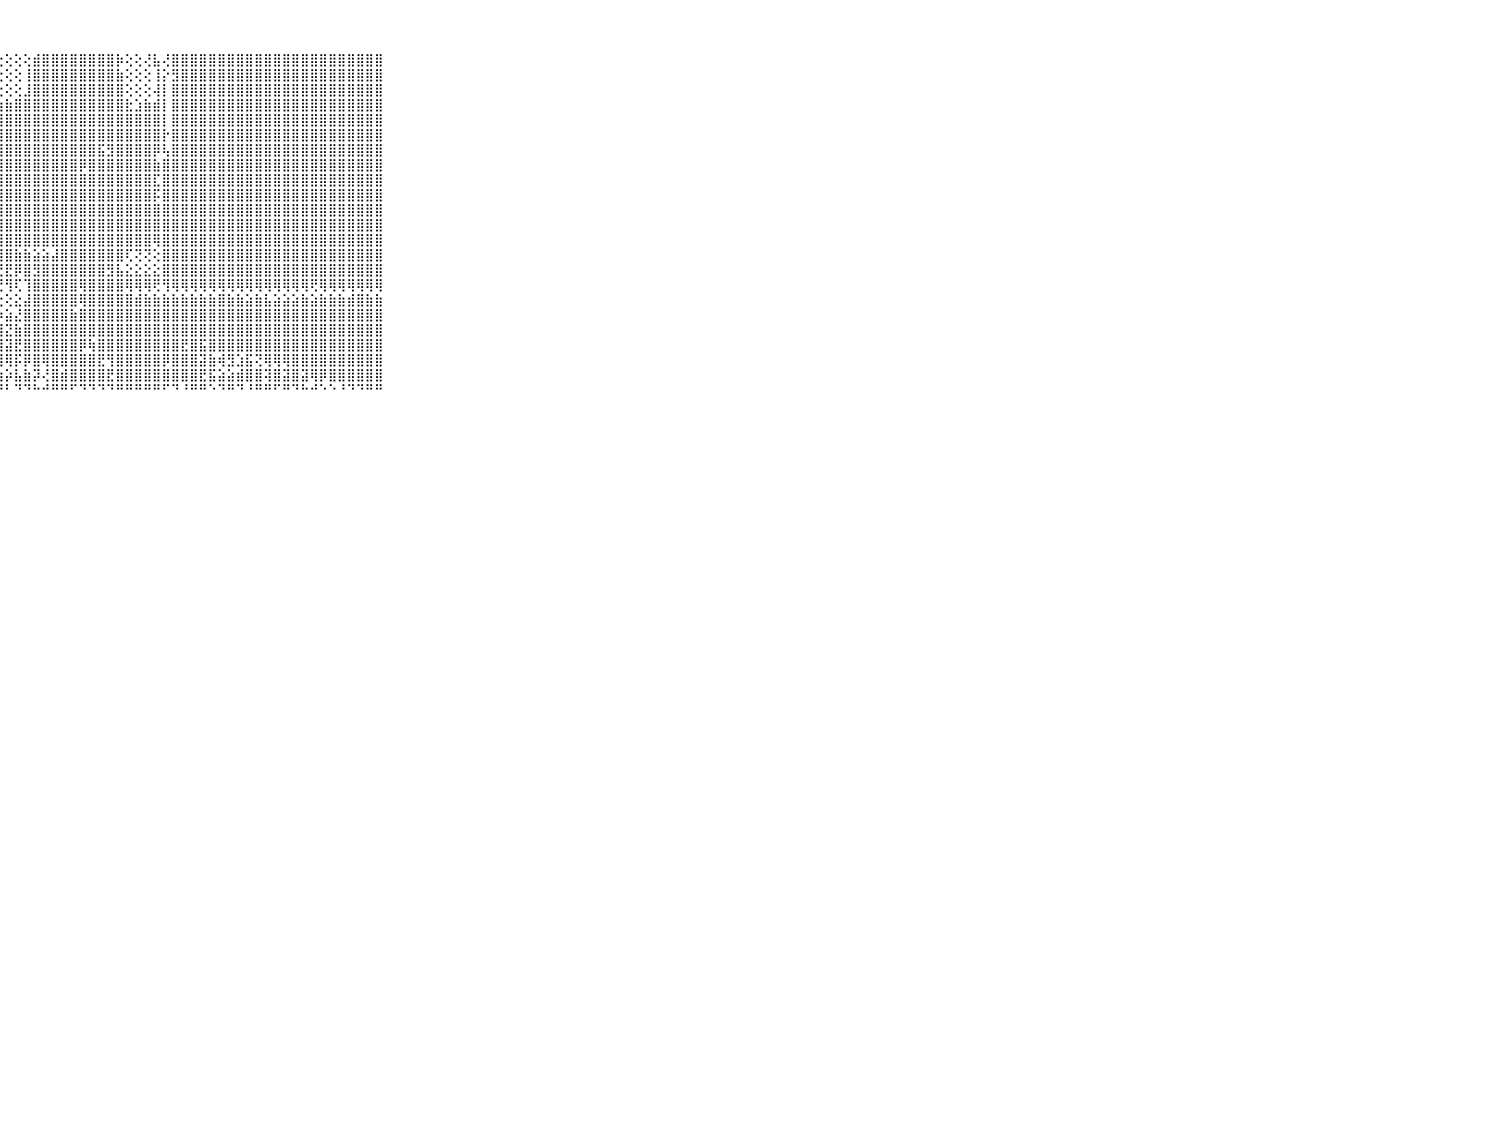

⠀⠀⠀⠀⠀⠀⠀⠀⠀⠀⠀⢸⣿⣿⣿⣿⣿⣿⣿⣿⣿⣿⡏⢕⢕⢕⢕⢕⢕⢕⢕⣾⣿⣿⣿⣿⣿⣿⣿⣿⡷⢕⢕⢜⣧⢜⣿⣿⣿⣿⣿⣿⣿⣿⣿⣿⣿⣿⣿⣿⣿⣿⣿⣿⣿⣿⣿⣿⣿⠀⠀⠀⠀⠀⠀⠀⠀⠀⠀⠀⠀
⠀⠀⠀⠀⠀⠀⠀⠀⠀⠀⠀⢸⣿⣿⣿⣿⣿⣿⣿⣿⣿⣿⡕⢕⢕⢕⢕⢕⢕⢕⢸⣿⣿⣿⣿⣿⣿⣿⣿⣿⣷⢕⢕⢕⢸⡕⣻⣿⣿⣿⣿⣿⣿⣿⣿⣿⣿⣿⣿⣿⣿⣿⣿⣿⣿⣿⣿⣿⣿⠀⠀⠀⠀⠀⠀⠀⠀⠀⠀⠀⠀
⠀⠀⠀⠀⠀⠀⠀⠀⠀⠀⠀⢸⣿⣿⣿⣿⣿⣿⣿⣿⣿⣿⣇⣕⣱⡱⡕⢕⢕⢕⣸⣿⣿⣿⣿⣿⣿⣿⣿⣿⣿⢕⢕⢕⢼⡇⣿⣿⣿⣿⣿⣿⣿⣿⣿⣿⣿⣿⣿⣿⣿⣿⣿⣿⣿⣿⣿⣿⣿⠀⠀⠀⠀⠀⠀⠀⠀⠀⠀⠀⠀
⠀⠀⠀⠀⠀⠀⠀⠀⠀⠀⠀⢸⣿⣿⣿⣿⣿⣿⣿⣿⣿⣿⣿⣿⣿⣿⣿⣷⣷⣿⣿⣿⣿⣿⣿⣿⣿⣿⣿⣿⣿⣗⣱⣷⣾⡇⣿⣿⣿⣿⣿⣿⣿⣿⣿⣿⣿⣿⣿⣿⣿⣿⣿⣿⣿⣿⣿⣿⣿⠀⠀⠀⠀⠀⠀⠀⠀⠀⠀⠀⠀
⠀⠀⠀⠀⠀⠀⠀⠀⠀⠀⠀⢸⣿⣿⣿⣿⣿⣿⣿⣿⣿⣿⣿⣿⣿⣿⣿⣿⣿⣿⣿⣿⣿⣿⣿⣿⣿⣿⣿⣿⣿⣿⣿⣿⣿⡇⣿⣿⣿⣿⣿⣿⣿⣿⣿⣿⣿⣿⣿⣿⣿⣿⣿⣿⣿⣿⣿⣿⣿⠀⠀⠀⠀⠀⠀⠀⠀⠀⠀⠀⠀
⠀⠀⠀⠀⠀⠀⠀⠀⠀⠀⠀⢸⣿⣿⣿⣿⣿⣿⣿⣿⣿⣿⣿⣿⣿⣿⣿⣿⣿⣿⣿⣿⣿⣿⣿⣿⣿⣿⣿⣿⣿⣿⣿⣿⣿⡗⣿⣿⣿⣿⣿⣿⣿⣿⣿⣿⣿⣿⣿⣿⣿⣿⣿⣿⣿⣿⣿⣿⣿⠀⠀⠀⠀⠀⠀⠀⠀⠀⠀⠀⠀
⠀⠀⠀⠀⠀⠀⠀⠀⠀⠀⠀⠸⣿⣻⣿⣟⣟⣿⣿⣿⣿⣿⣿⣿⣿⣿⣿⣿⣿⣿⣿⣿⣿⣿⣿⣿⣿⣿⣯⣻⣿⣿⣿⣿⡿⢧⣿⣿⣿⣿⣿⣿⣿⣿⣿⣿⣿⣿⣿⣿⣿⣿⣿⣿⣿⣿⣿⣿⣿⠀⠀⠀⠀⠀⠀⠀⠀⠀⠀⠀⠀
⠀⠀⠀⠀⠀⠀⠀⠀⠀⠀⠀⢸⣿⣿⣿⣿⣿⣿⣿⣿⣿⣿⣿⣿⣿⣿⣿⣿⣿⣿⣿⣿⣿⣿⣿⣿⡿⣿⣿⣿⣿⣿⣿⣿⣷⣿⣿⣿⣿⣿⣿⣿⣿⣿⣿⣿⣿⣿⣿⣿⣿⣿⣿⣿⣿⣿⣿⣿⣿⠀⠀⠀⠀⠀⠀⠀⠀⠀⠀⠀⠀
⠀⠀⠀⠀⠀⠀⠀⠀⠀⠀⠀⢸⣿⣿⣿⣿⣿⣿⣿⣿⣿⣿⣿⣿⣿⣿⣿⣿⣿⣿⣿⣿⣿⣿⣿⣿⣿⣿⣿⣿⣿⣿⣿⣿⣏⣿⣿⣿⣿⣿⣿⣿⣿⣿⣿⣿⣿⣿⣿⣿⣿⣿⣿⣿⣿⣿⣿⣿⣿⠀⠀⠀⠀⠀⠀⠀⠀⠀⠀⠀⠀
⠀⠀⠀⠀⠀⠀⠀⠀⠀⠀⠀⢸⣿⣿⣿⣿⣿⣿⣽⣿⣿⣿⣿⣿⣿⣿⣿⣿⣿⣿⣿⣿⣿⣿⣿⣿⣿⣿⣿⣿⣿⣿⣿⣿⡯⣿⣿⣿⣿⣿⣿⣿⣿⣿⣿⣿⣿⣿⣿⣿⣿⣿⣿⣿⣿⣿⣿⣿⣿⠀⠀⠀⠀⠀⠀⠀⠀⠀⠀⠀⠀
⠀⠀⠀⠀⠀⠀⠀⠀⠀⠀⠀⢸⣿⣿⣿⣿⣿⣿⣿⣿⣿⣿⣿⣿⣿⣿⣿⣿⣿⣿⣿⣿⣿⣿⣿⣿⣿⣿⣿⣿⣿⣿⣿⣿⣿⣿⣿⣿⣿⣿⣿⣿⣿⣿⣿⣿⣿⣿⣿⣿⣿⣿⣿⣿⣿⣿⣿⣿⣿⠀⠀⠀⠀⠀⠀⠀⠀⠀⠀⠀⠀
⠀⠀⠀⠀⠀⠀⠀⠀⠀⠀⠀⢸⣿⣿⣿⣿⢿⣿⣿⣿⣿⣿⣿⣿⣿⣿⣿⣿⣿⣿⣿⣿⣿⣿⣿⣿⣿⣿⣿⣿⣿⣿⣿⣿⣿⣿⣿⣿⣿⣿⣿⣿⣿⣿⣿⣿⣿⣿⣿⣿⣿⣿⣿⣿⣿⣿⣿⣿⣿⠀⠀⠀⠀⠀⠀⠀⠀⠀⠀⠀⠀
⠀⠀⠀⠀⠀⠀⠀⠀⠀⠀⠀⢸⣿⣿⣿⣿⣿⣿⣿⣿⣿⣿⣿⣿⣿⣿⣿⣿⣿⣿⣿⣿⣿⣿⣿⣿⣿⣿⣿⣿⣿⣿⣿⣿⢿⣿⣿⣿⣿⣿⣿⣿⣿⣿⣿⣿⣿⣿⣿⣿⣿⣿⣿⣿⣿⣿⣿⣿⣿⠀⠀⠀⠀⠀⠀⠀⠀⠀⠀⠀⠀
⠀⠀⠀⠀⠀⠀⠀⠀⠀⠀⠀⢸⣿⣿⣿⣿⣿⣿⣿⣿⣿⡿⢟⢝⣿⣿⣿⣿⣿⣷⣷⣵⣵⣼⣿⣿⣿⣿⣿⣿⣿⢏⢝⢝⢕⣿⣿⣿⣿⣿⣿⣿⣿⣿⣿⣿⣿⣿⣿⣿⣿⣿⣿⣿⣿⣿⣿⣿⣿⠀⠀⠀⠀⠀⠀⠀⠀⠀⠀⠀⠀
⠀⠀⠀⠀⠀⠀⠀⠀⠀⠀⠀⢸⣿⣿⣿⣽⣿⣝⣿⣿⢟⢕⢕⢕⢝⢻⡟⣟⣟⡿⣿⣻⣿⣿⣿⣿⣿⣿⣿⣻⣧⣕⣕⣕⣕⣿⣿⣿⣿⣿⣿⣿⣿⣿⣿⣿⣿⣿⣿⣿⣿⣿⣿⣿⣿⣿⣿⣿⣿⠀⠀⠀⠀⠀⠀⠀⠀⠀⠀⠀⠀
⠀⠀⠀⠀⠀⠀⠀⠀⠀⠀⠀⠸⢟⢟⢟⢹⢇⢼⢿⢏⢕⢕⢕⢕⢜⢝⢟⢟⢻⢏⢹⣿⣿⣿⣿⣿⢿⣿⣿⣿⣿⢿⢿⢿⢟⢻⢿⢿⢿⢿⢿⢿⢿⢿⢿⢿⢿⢿⢿⢿⢿⢟⢿⢿⢿⢿⢿⢿⢿⠀⠀⠀⠀⠀⠀⠀⠀⠀⠀⠀⠀
⠀⠀⠀⠀⠀⠀⠀⠀⠀⠀⠀⢀⢕⢕⢕⢕⢕⢕⢕⢕⢕⢕⢕⢕⢕⢕⢕⢕⢕⣕⣼⣿⣿⣿⣿⣿⢿⣿⣿⣿⣿⣿⣾⣷⣷⣷⣷⣷⣷⣷⣷⣿⣷⣷⣵⣷⣧⣵⣵⣵⣷⣵⣷⣷⣷⣾⣿⣷⣷⠀⠀⠀⠀⠀⠀⠀⠀⠀⠀⠀⠀
⠀⠀⠀⠀⠀⠀⠀⠀⠀⠀⠀⢕⣗⣷⡧⢱⢿⣿⡿⢕⢱⢧⢵⣕⣾⡇⢳⡷⣵⣜⣿⣿⣿⣿⣿⣷⣿⣿⣿⣿⣿⣿⣿⣿⣿⣿⣿⣿⣿⣿⣿⣿⣿⣿⣿⣿⣿⣿⣿⣿⣿⣿⣿⣿⣿⣿⣿⣿⣿⠀⠀⠀⠀⠀⠀⠀⠀⠀⠀⠀⠀
⠀⠀⠀⠀⠀⠀⠀⠀⠀⠀⠀⢕⢕⣵⣼⣷⣷⣞⣷⣷⣷⣷⣵⣿⢷⡽⣏⣿⣝⣷⣿⣿⣿⣿⣿⣿⣿⣿⣿⣿⣿⣿⣿⣿⣿⣿⣿⣿⣿⣿⣿⣿⣿⣿⣿⣿⣿⣿⣿⣿⣿⣿⣿⣿⣿⣿⣿⣿⣿⠀⠀⠀⠀⠀⠀⠀⠀⠀⠀⠀⠀
⠀⠀⠀⠀⠀⠀⠀⠀⠀⠀⠀⢕⢗⢜⢽⢿⣿⣿⡟⣝⣽⣯⢿⣿⡵⣳⢽⣽⣽⣟⣿⣿⣿⣿⣿⣿⡿⢷⣿⣿⣿⣿⣿⣿⣿⣿⣿⣟⣿⣯⣿⣿⣿⣿⣿⣿⣿⣿⣿⣿⣿⣿⣿⣿⣿⣿⣿⣿⣿⠀⠀⠀⠀⠀⠀⠀⠀⠀⠀⠀⠀
⠀⠀⠀⠀⠀⠀⠀⠀⠀⠀⠀⢕⢷⣿⣿⣿⢿⣿⣿⣿⣿⣿⣿⣿⣿⣿⣿⢿⢿⡯⡿⣿⢿⣿⣿⣿⣿⣿⣟⢻⣿⣿⣿⣿⣿⡿⣿⣿⣿⣽⣷⢾⣻⣱⣯⢝⢿⢿⢿⣿⣿⣿⣿⣿⣿⣿⣿⣿⣿⠀⠀⠀⠀⠀⠀⠀⠀⠀⠀⠀⠀
⠀⠀⠀⠀⠀⠀⠀⠀⠀⠀⠀⢕⣏⣝⣿⣟⣯⢜⢝⣽⣱⣵⣟⣟⣜⣗⢧⢱⡵⣧⣷⡽⢜⣿⣾⣿⣿⣿⣿⣟⣿⣿⣿⣿⣿⣿⣿⣿⣿⣟⣯⣵⣵⣾⣿⣿⢽⣿⣽⣿⣽⢿⡿⣿⣿⣿⣿⣿⣿⠀⠀⠀⠀⠀⠀⠀⠀⠀⠀⠀⠀
⠀⠀⠀⠀⠀⠀⠀⠀⠀⠀⠀⠑⠙⠙⠋⠙⠑⠑⠙⠑⠃⠃⠃⠙⠑⠚⠑⠛⠃⠙⠙⠓⠚⠛⠛⠋⠙⠙⠙⠙⠛⠛⠛⠛⠛⠋⠙⠘⠛⠛⠑⠙⠛⠙⠘⠛⠛⠋⠛⠙⠓⠚⠑⠑⠘⠙⠙⠛⠛⠀⠀⠀⠀⠀⠀⠀⠀⠀⠀⠀⠀